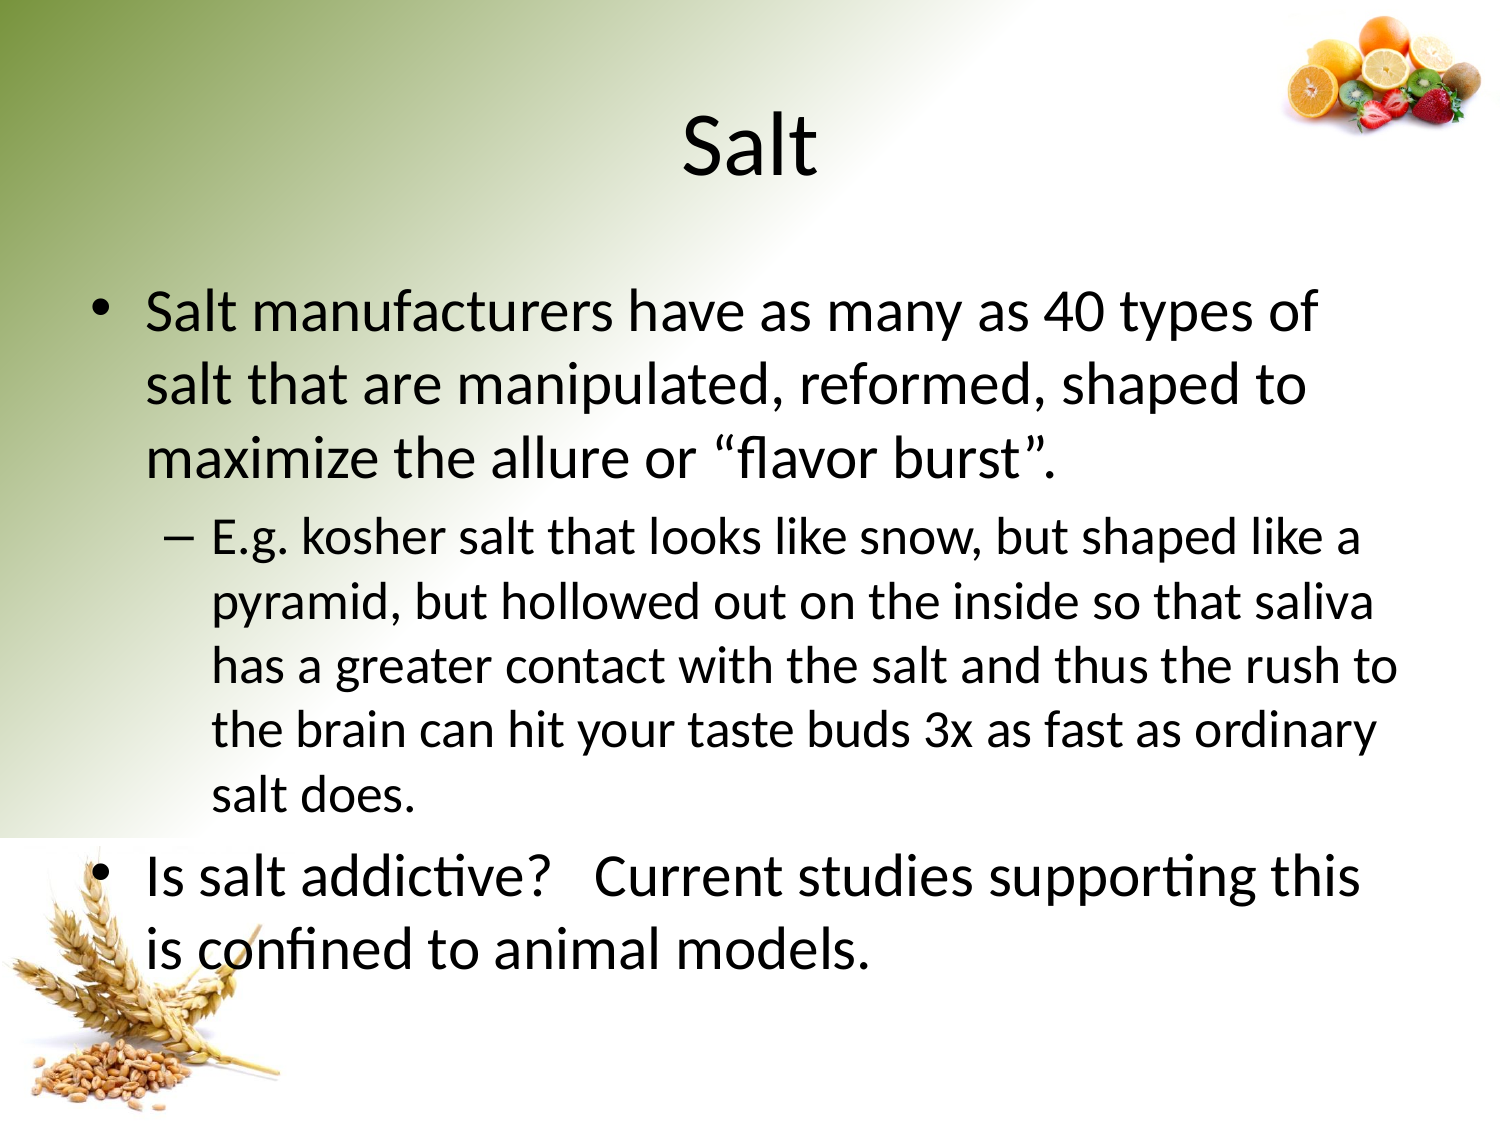

# Salt
Salt manufacturers have as many as 40 types of salt that are manipulated, reformed, shaped to maximize the allure or “flavor burst”.
E.g. kosher salt that looks like snow, but shaped like a pyramid, but hollowed out on the inside so that saliva has a greater contact with the salt and thus the rush to the brain can hit your taste buds 3x as fast as ordinary salt does.
Is salt addictive?   Current studies supporting this is confined to animal models.